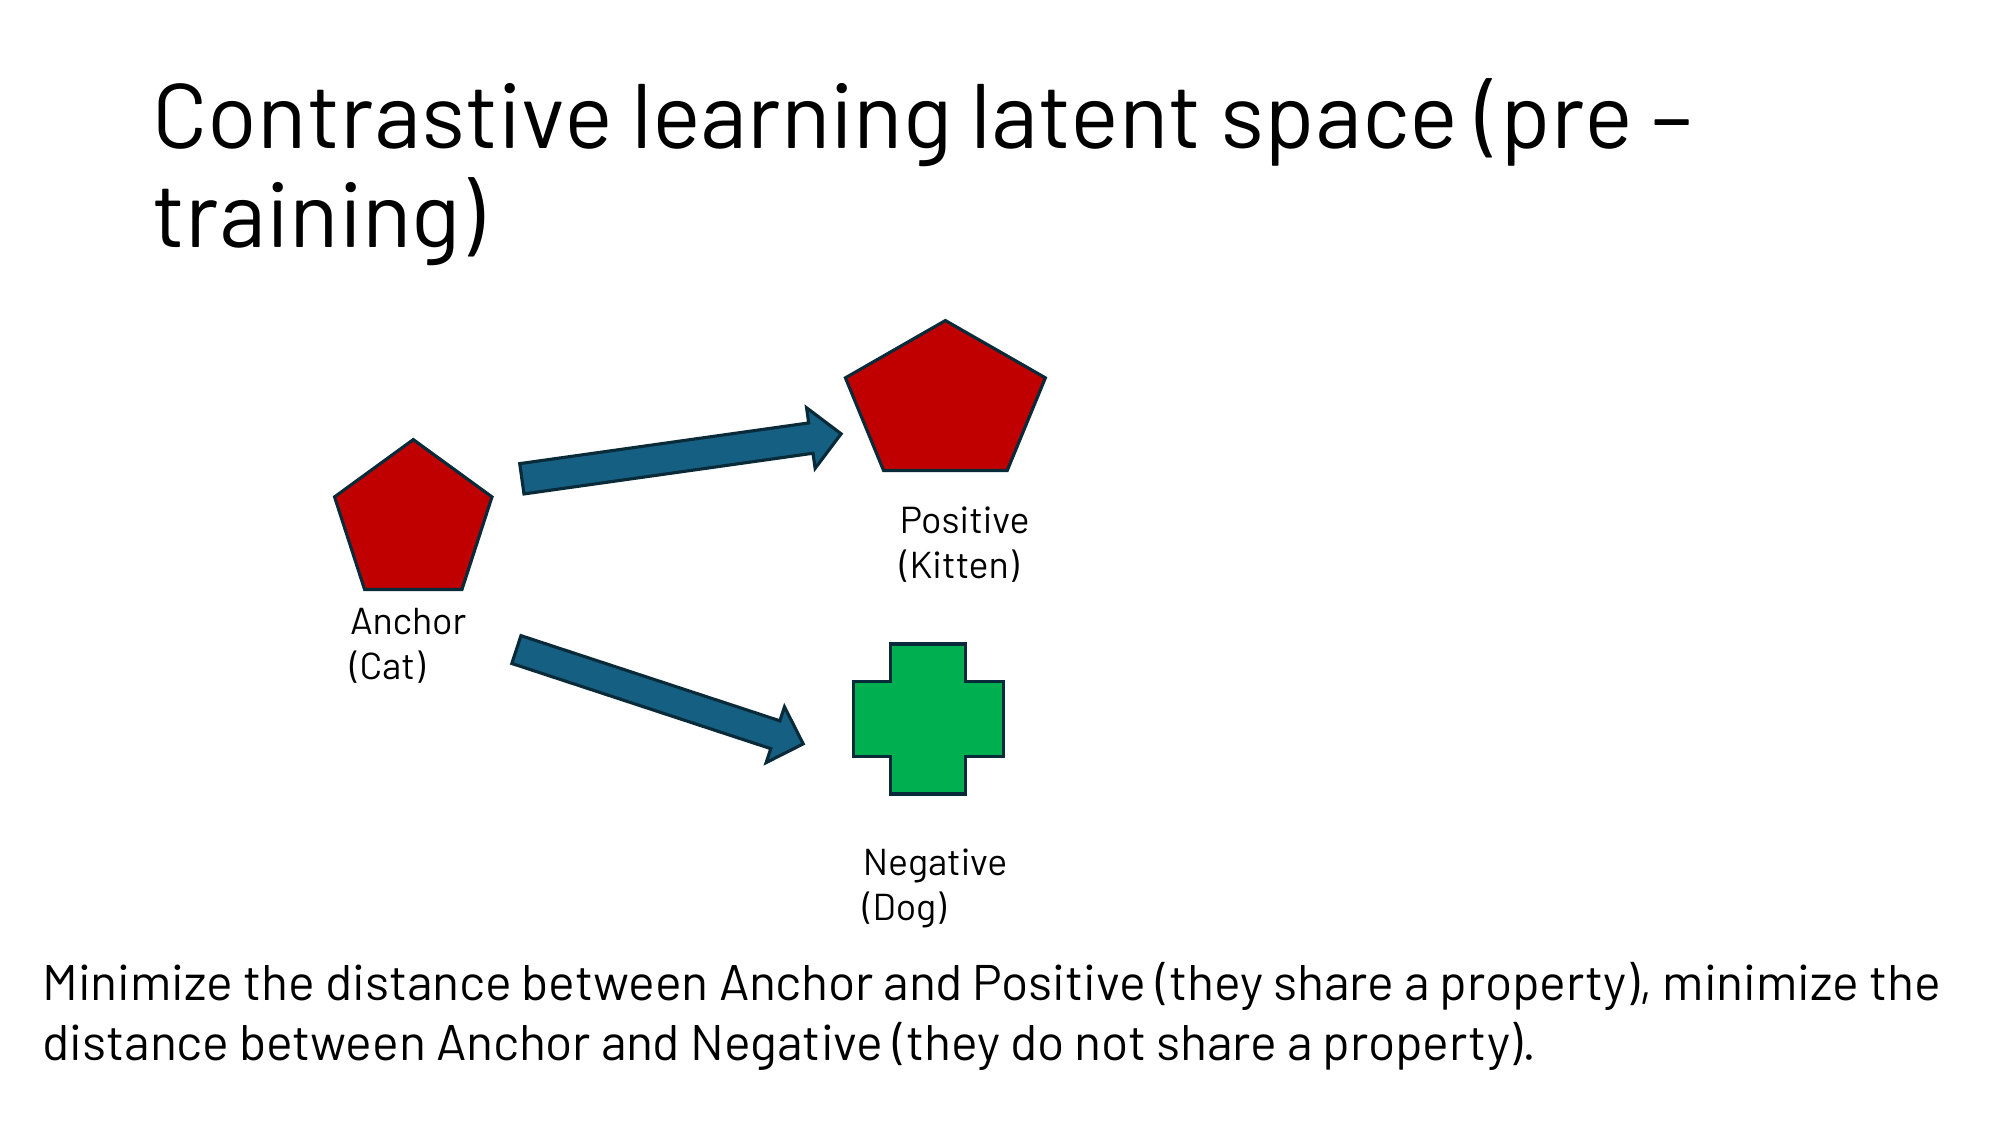

# Contrastive learning latent space (pre – training)

Positive
(Kitten)
Anchor
(Cat)

Negative
(Dog)
Minimize the distance between Anchor and Positive (they share a property), minimize the distance between Anchor and Negative (they do not share a property).